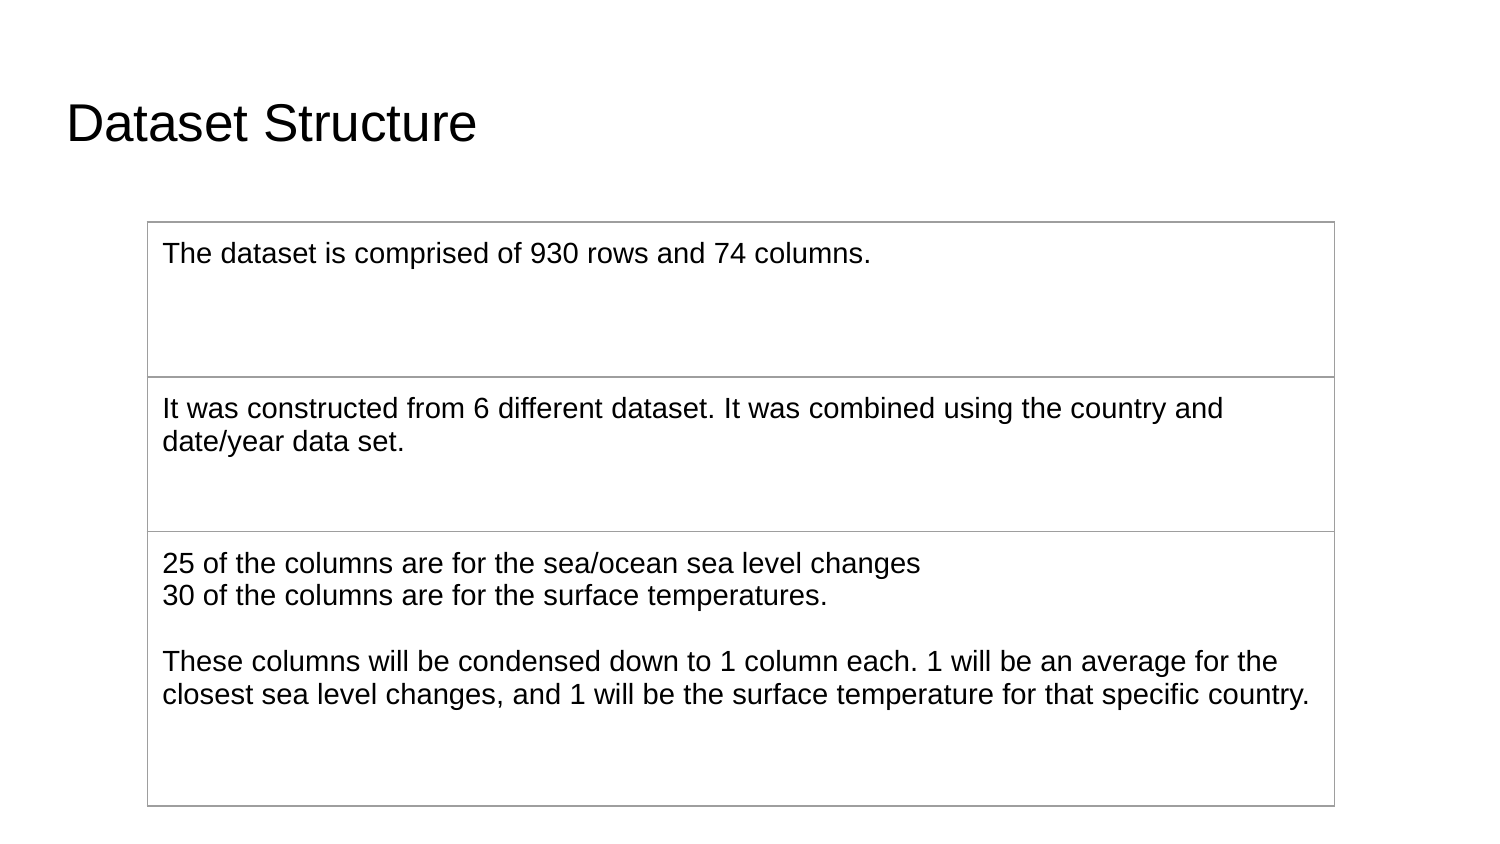

# Dataset Structure
| The dataset is comprised of 930 rows and 74 columns. |
| --- |
| It was constructed from 6 different dataset. It was combined using the country and date/year data set. |
| 25 of the columns are for the sea/ocean sea level changes 30 of the columns are for the surface temperatures. These columns will be condensed down to 1 column each. 1 will be an average for the closest sea level changes, and 1 will be the surface temperature for that specific country. |